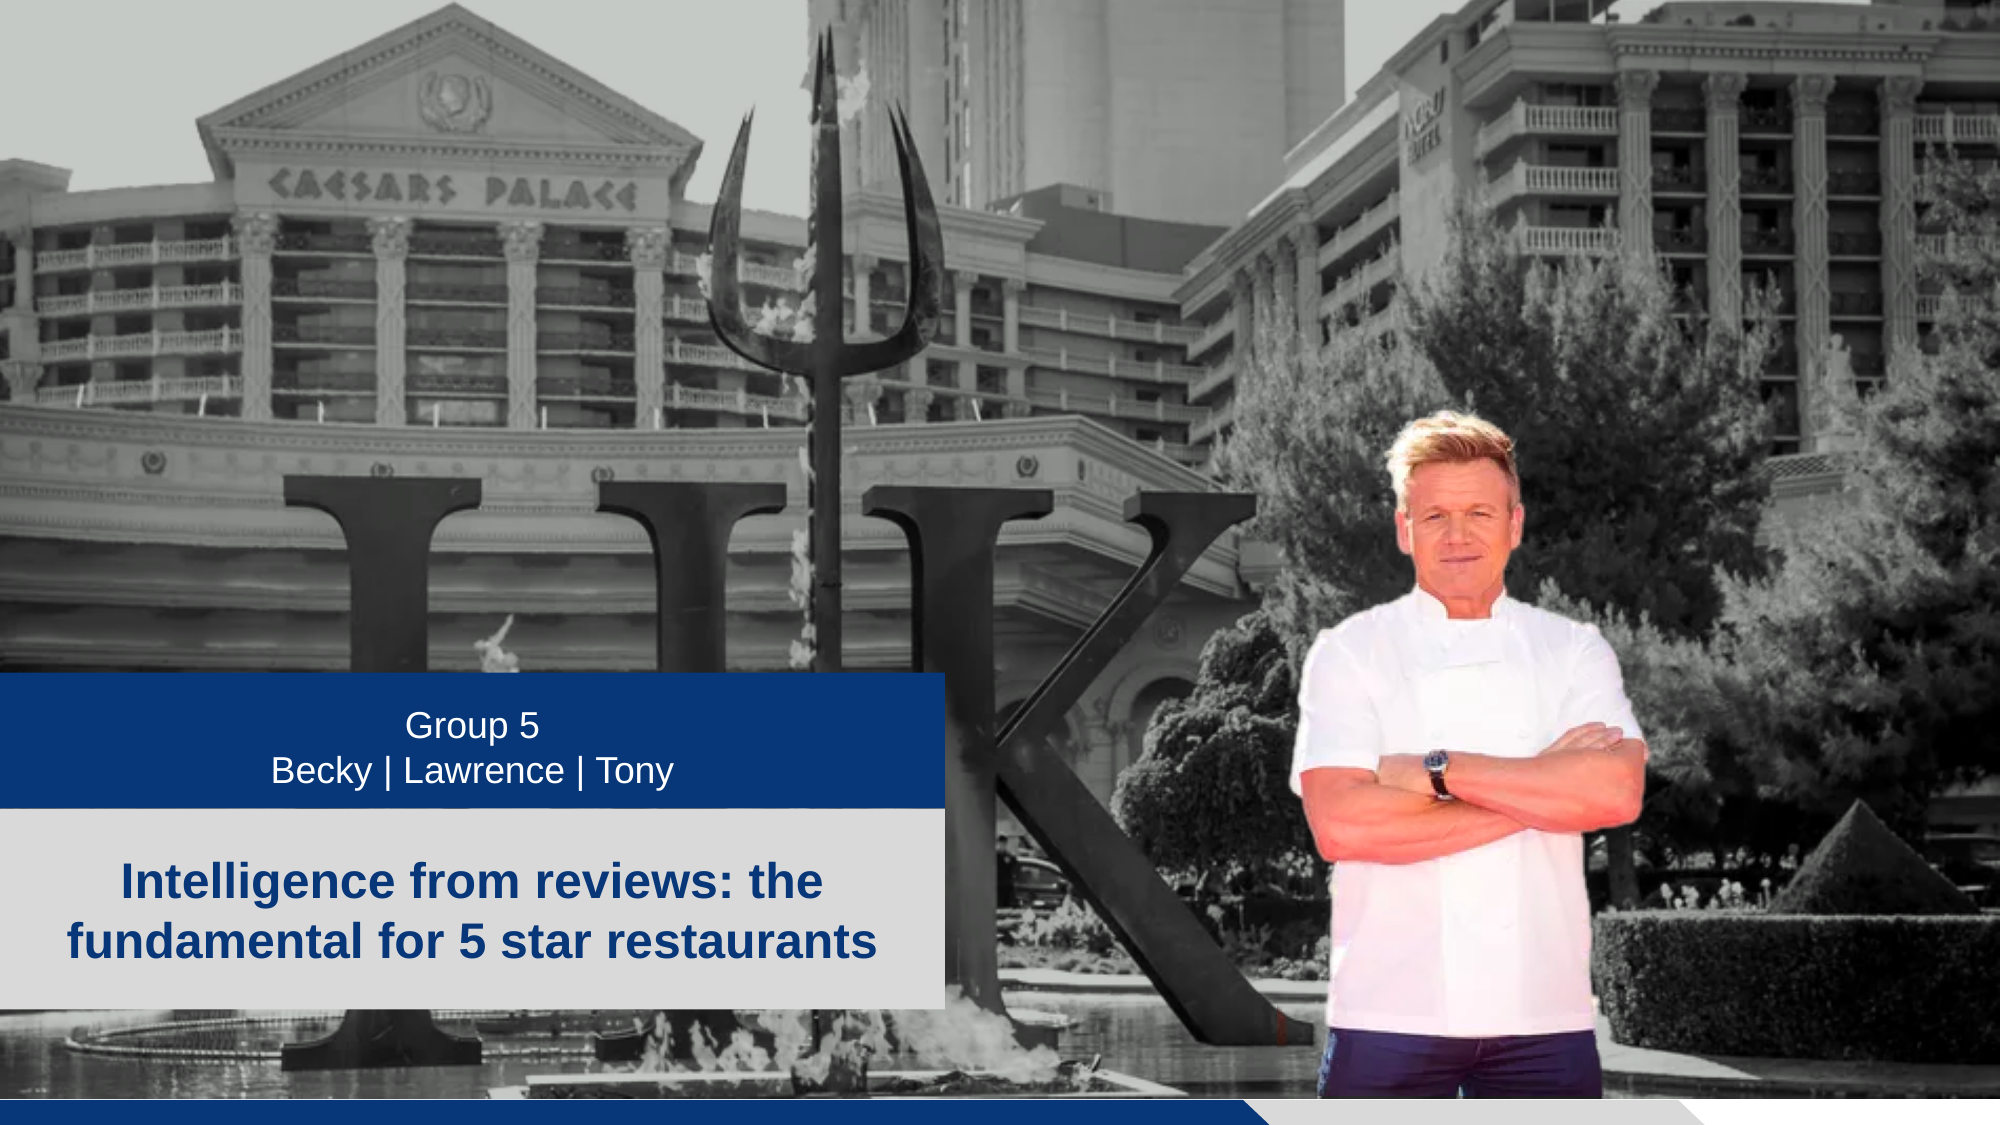

Group 5
Becky | Lawrence | Tony
Intelligence from reviews: the fundamental for 5 star restaurants